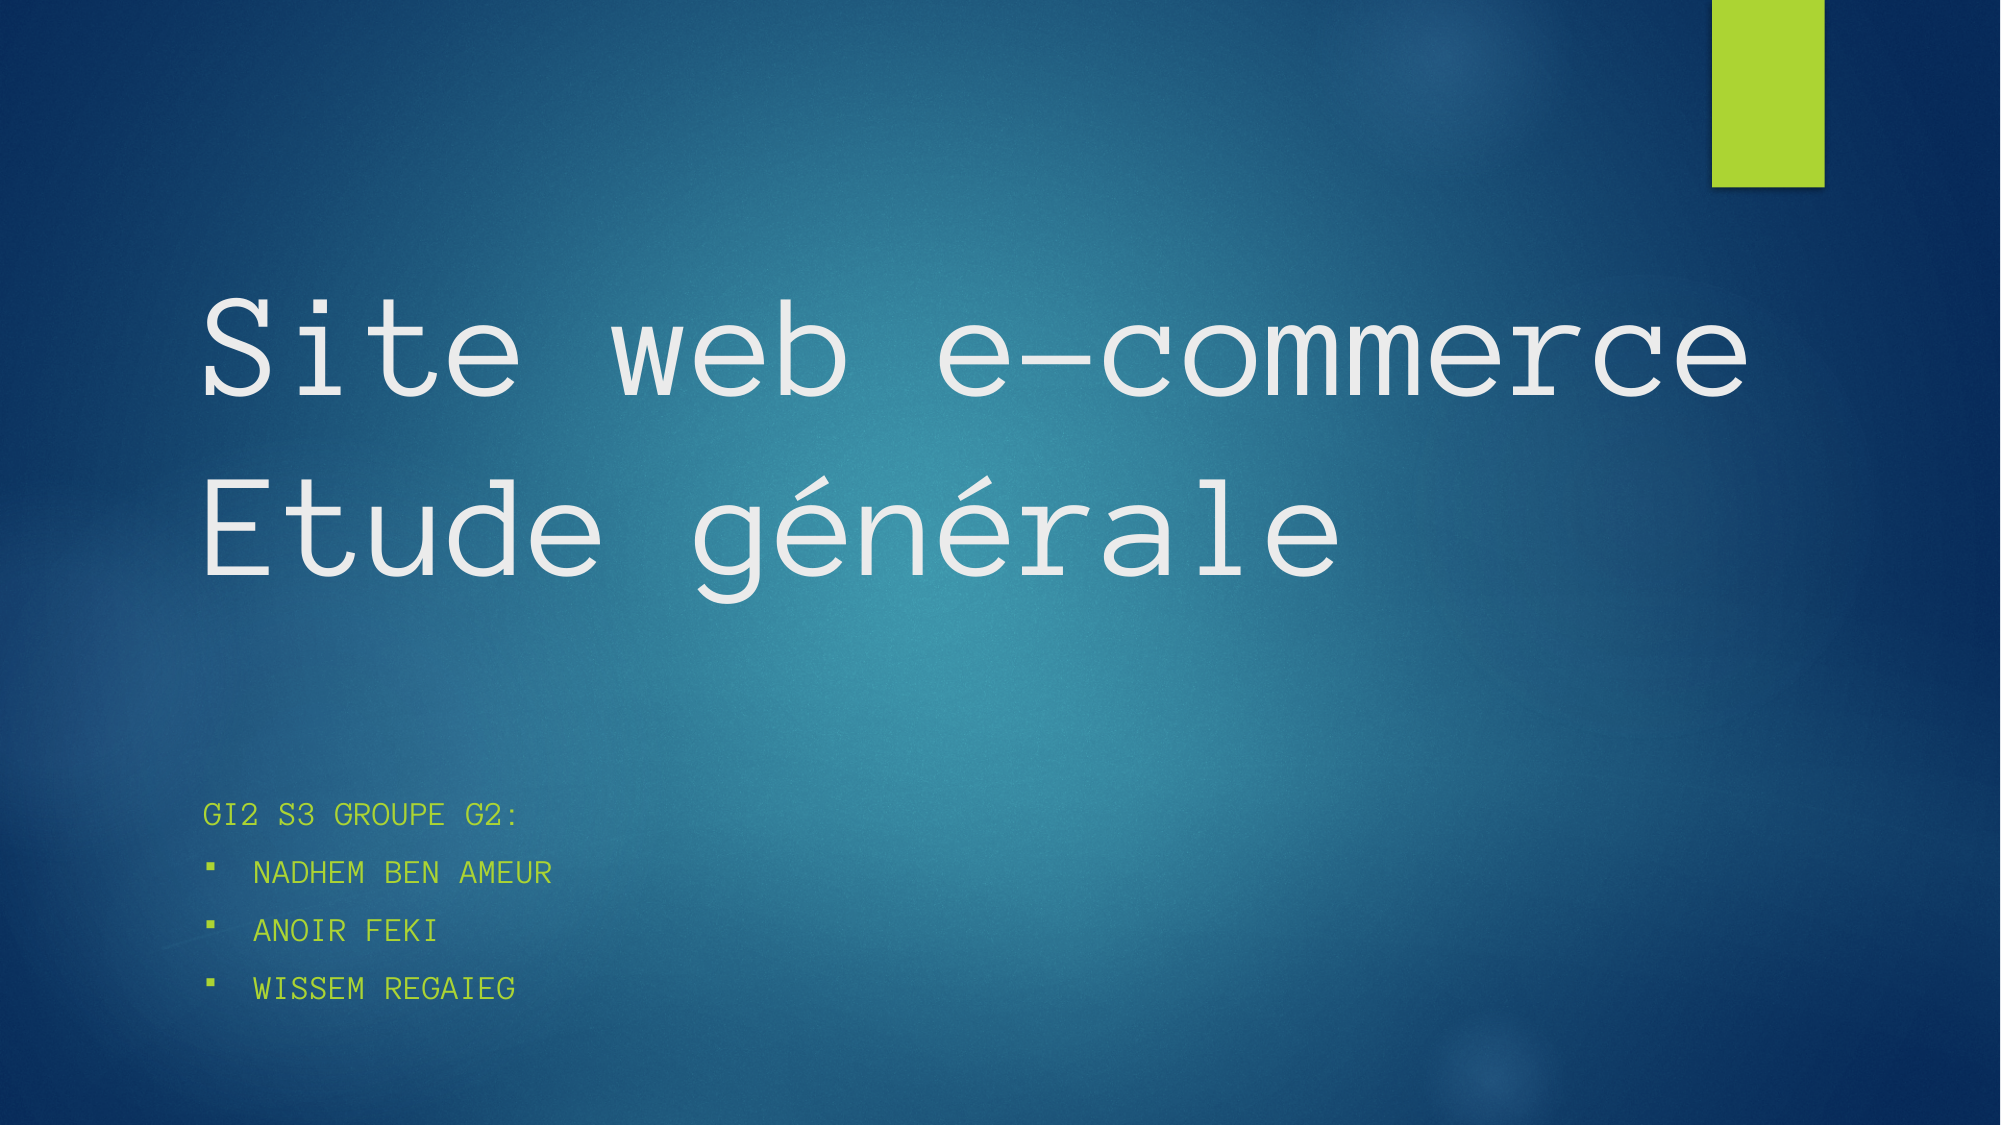

# Site web e-commerce Etude générale
GI2 S3 Groupe g2:
Nadhem ben ameur
Anoir feki
Wissem regaieg